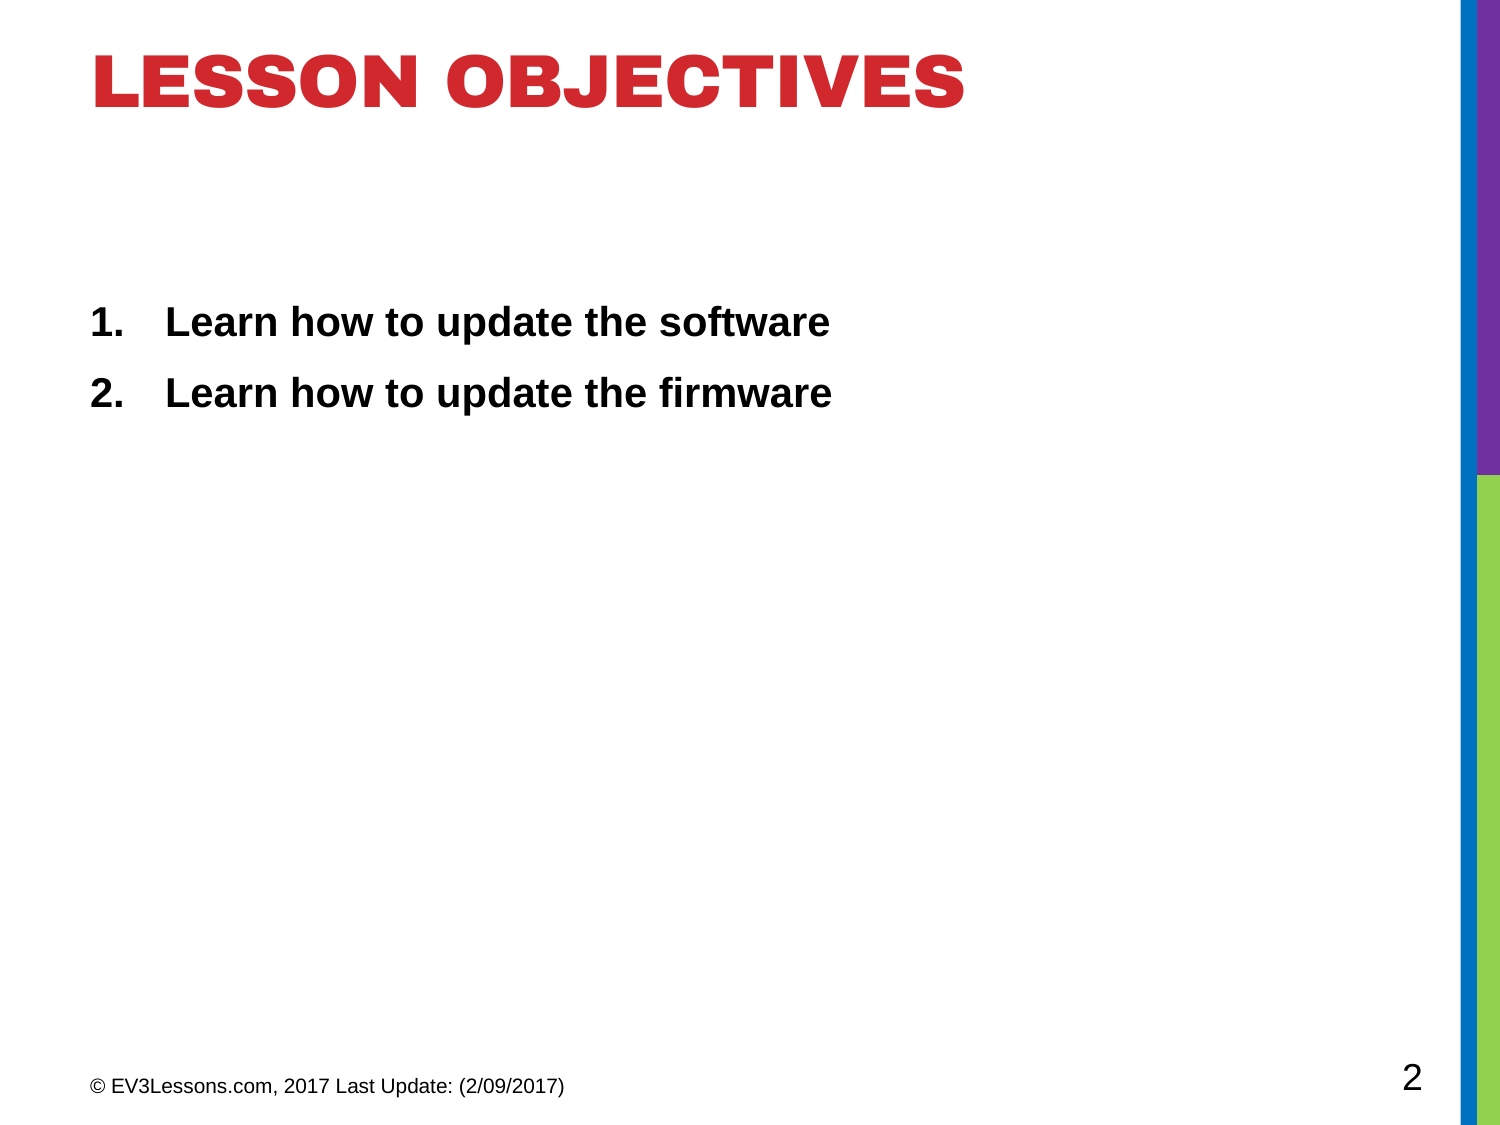

# LESSON OBJECTIVES
Learn how to update the software
Learn how to update the firmware
2
© EV3Lessons.com, 2017 Last Update: (2/09/2017)